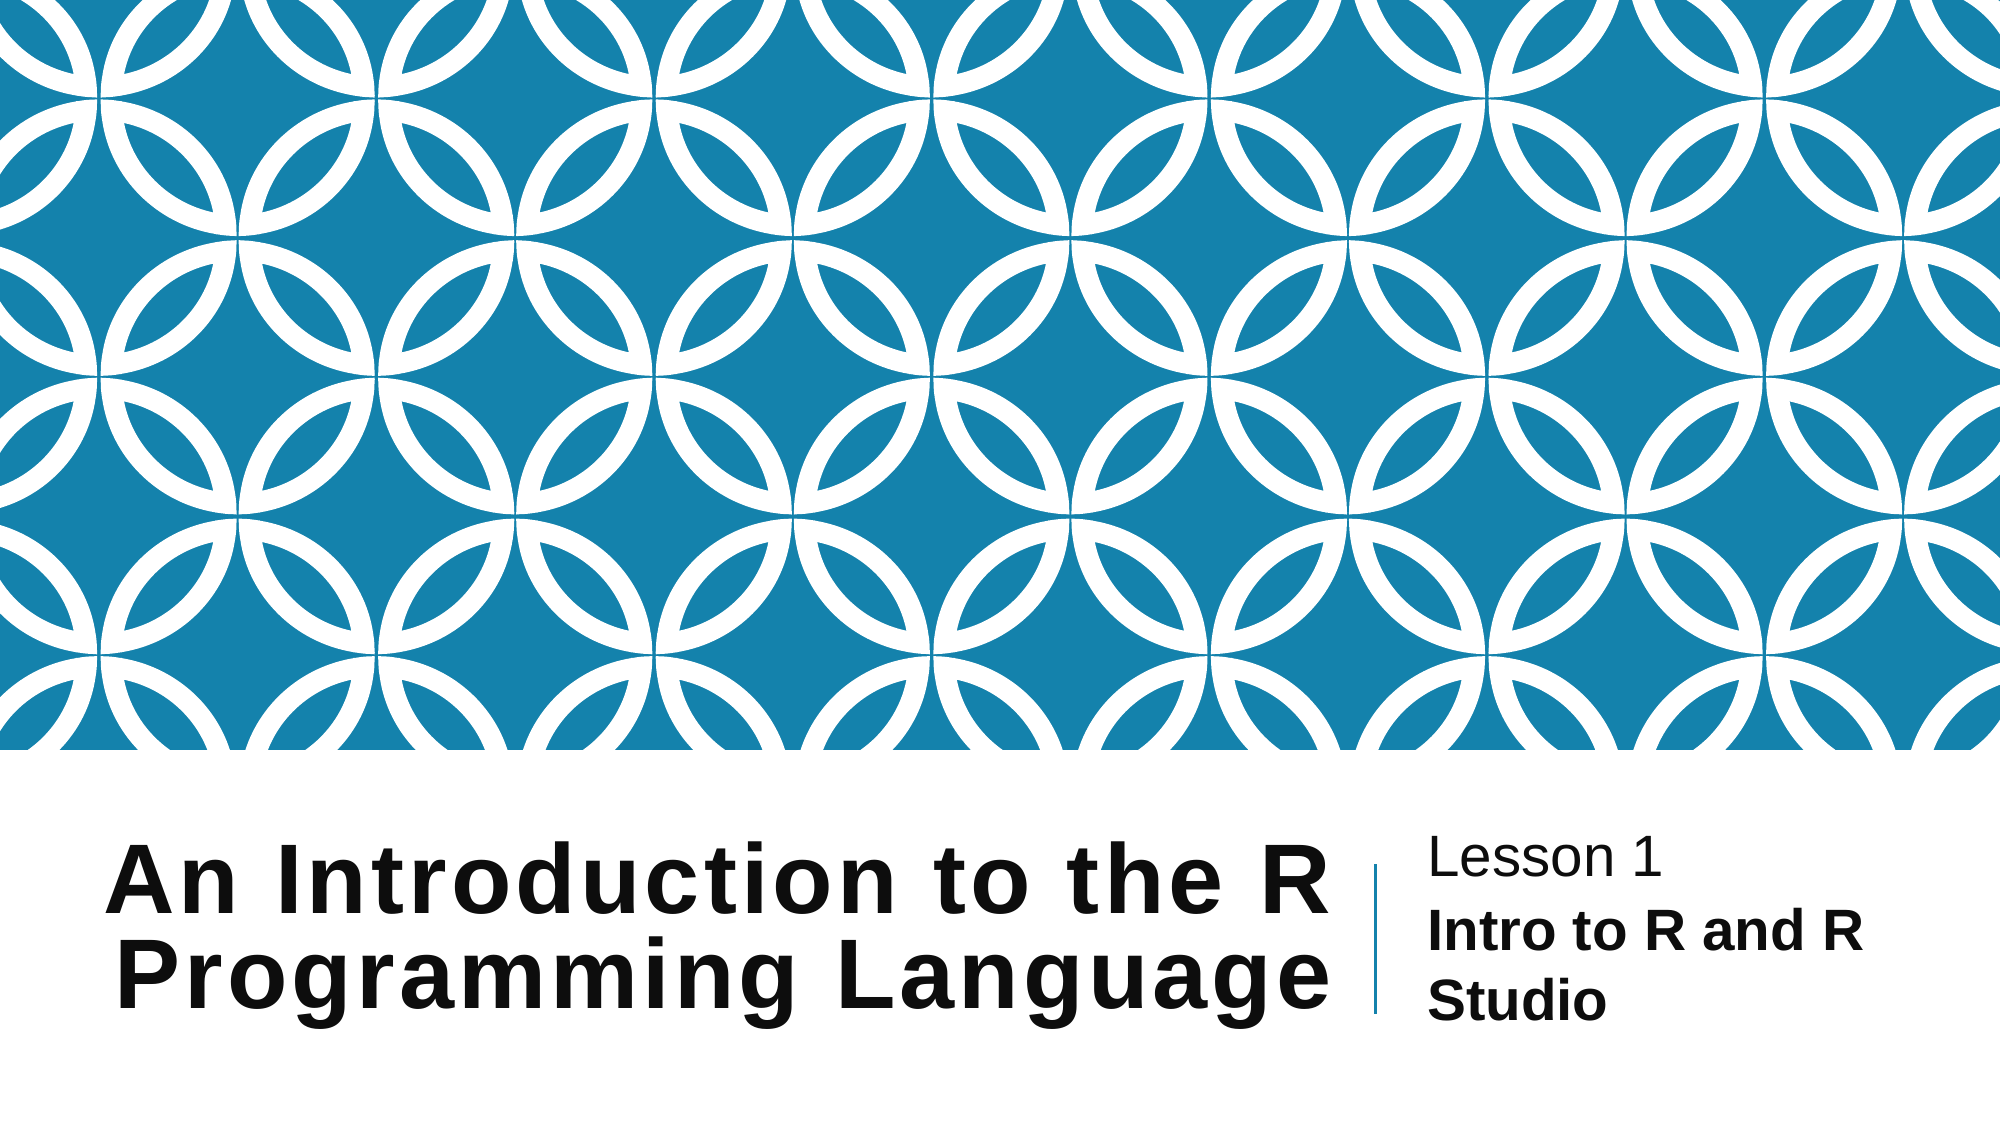

# An Introduction to the R Programming Language
Lesson 1
Intro to R and R Studio